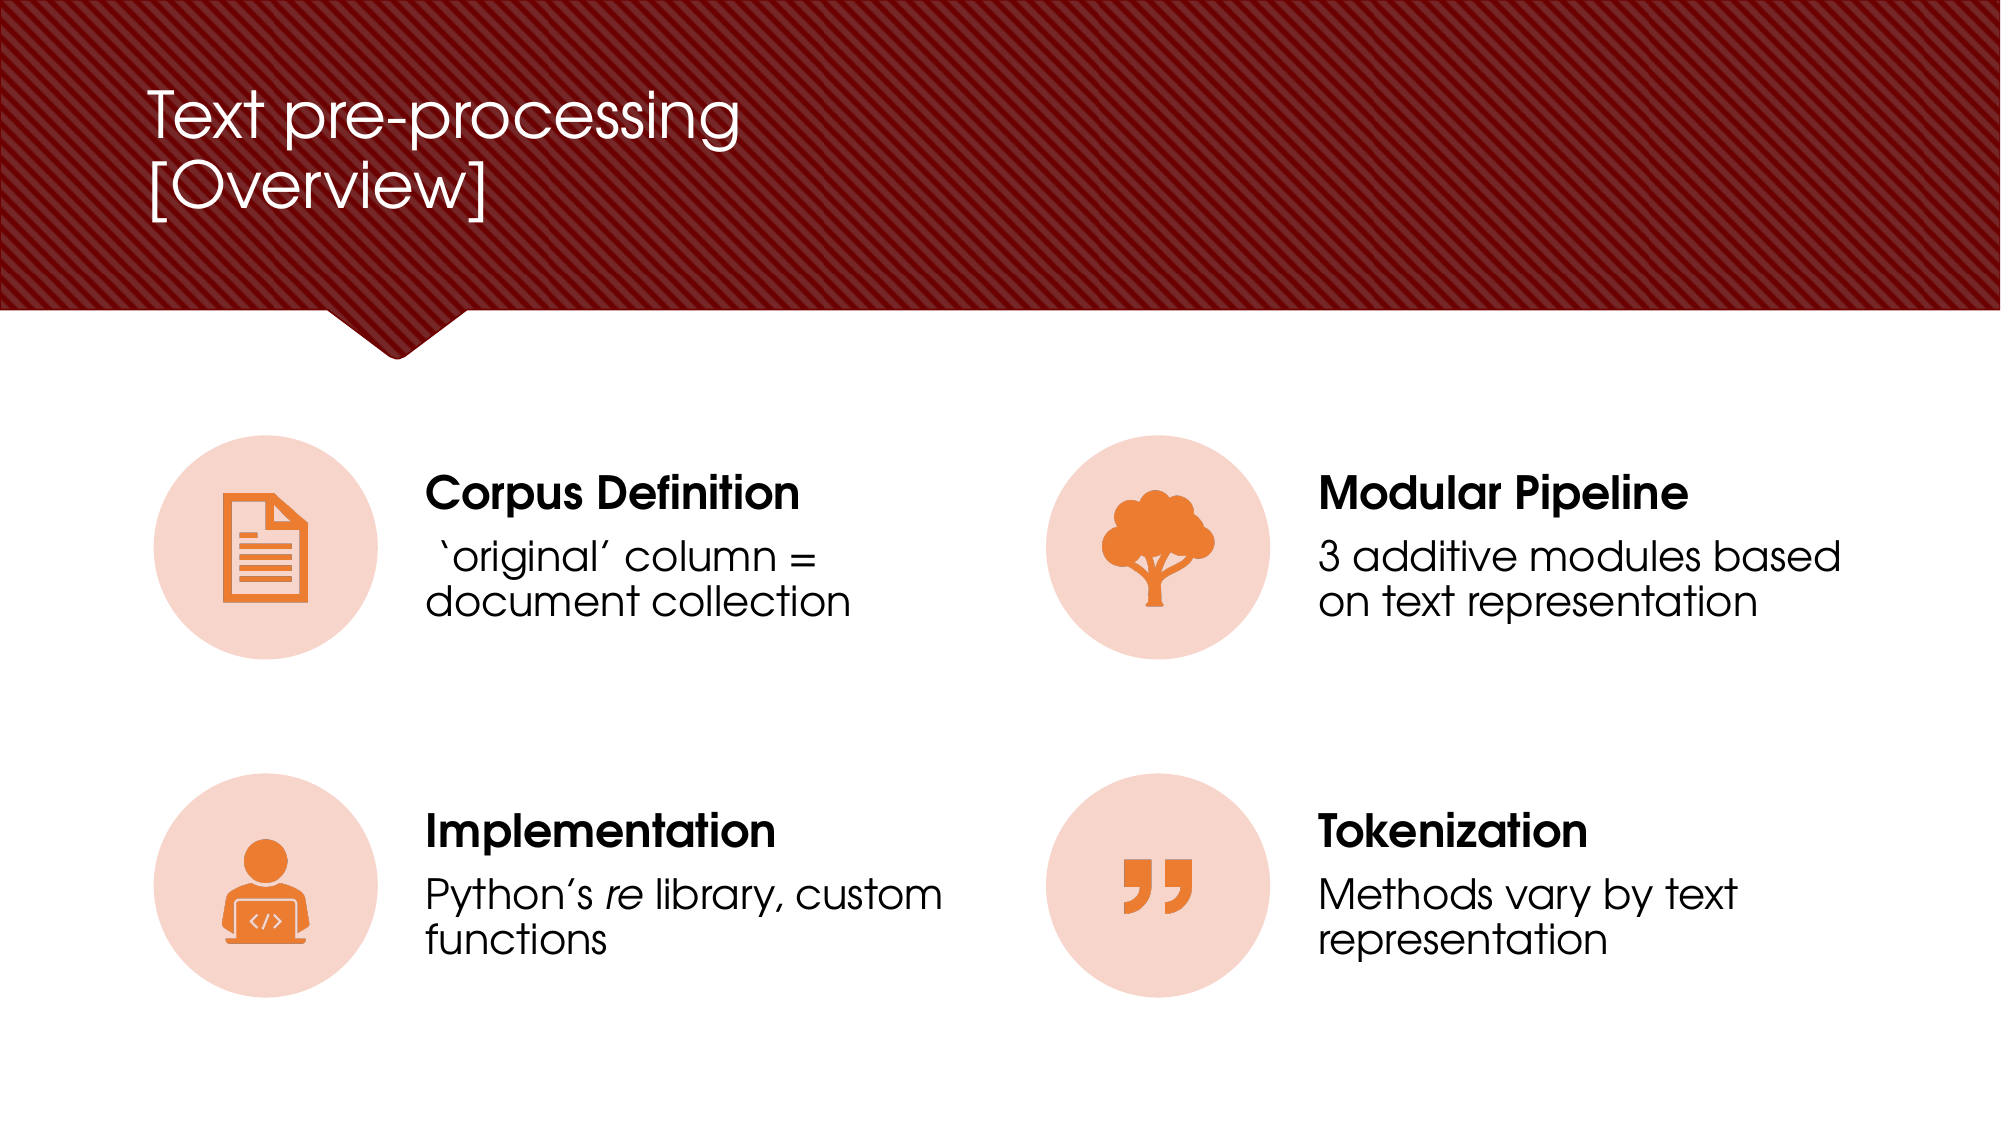

# Text pre-processing [Overview]

Corpus Definition
 ‘original’ column = document collection

Modular Pipeline
3 additive modules based on text representation

Implementation
Python’s re library, custom functions

Tokenization
Methods vary by text representation